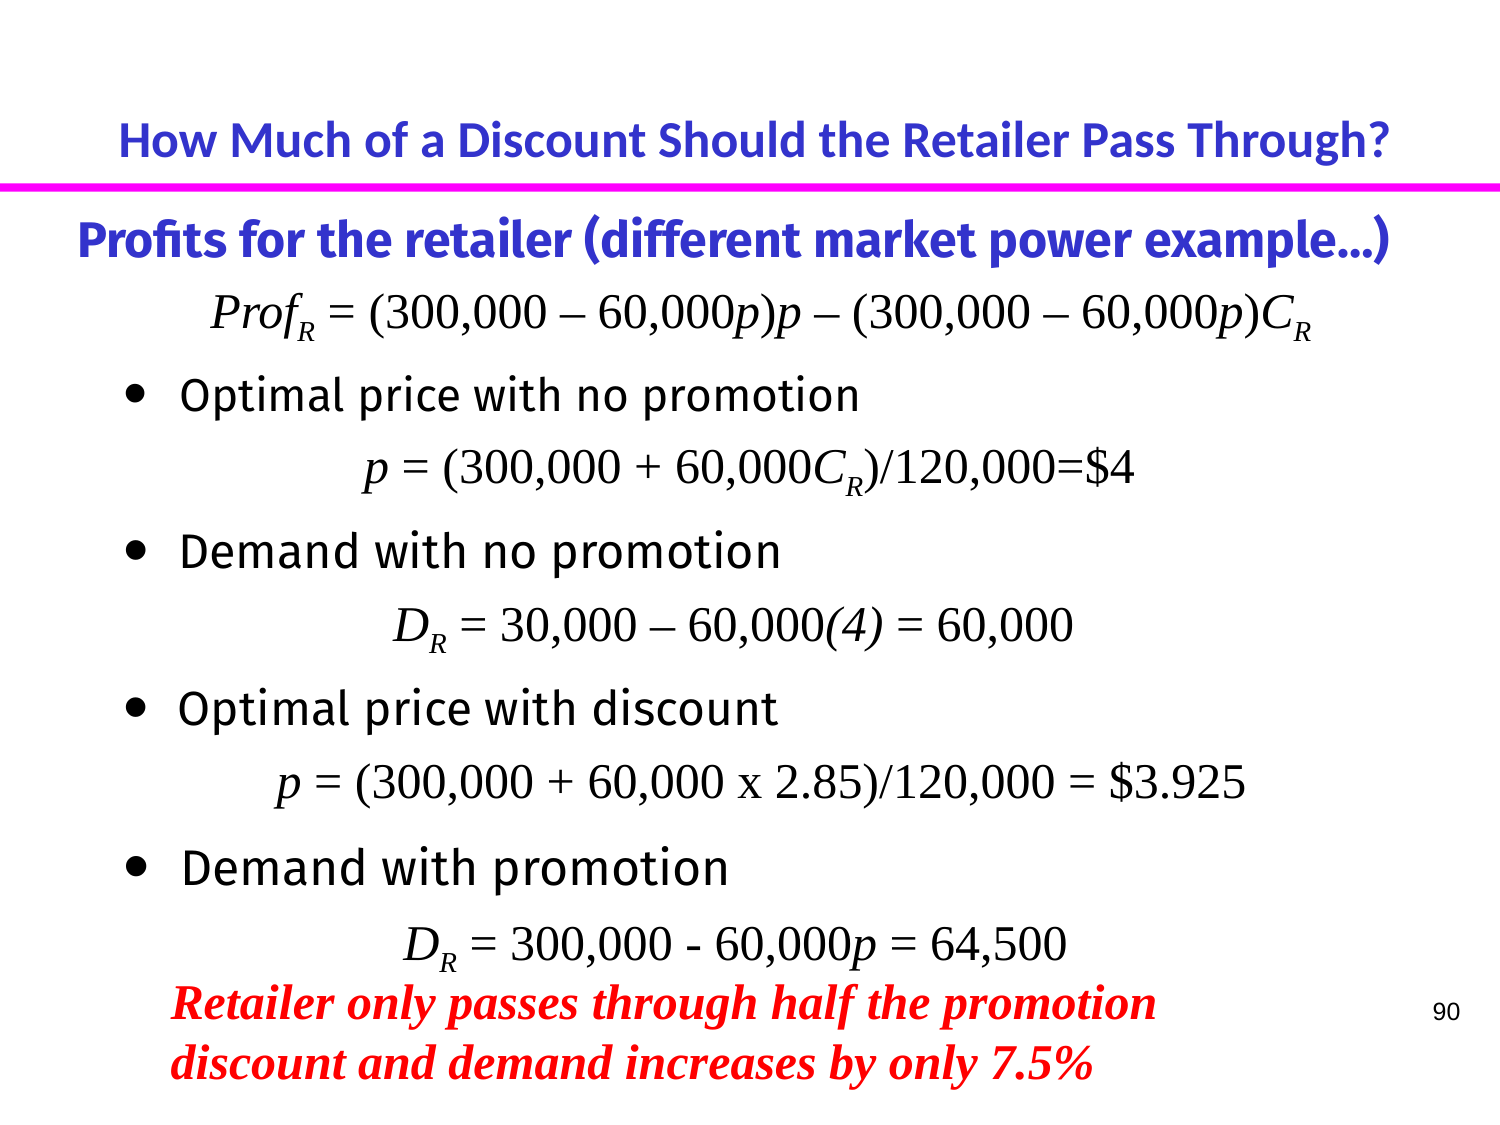

# How Much of a Discount Should the Retailer Pass Through?
Profits for the retailer (different market power example…)
ProfR = (300,000 – 60,000p)p – (300,000 – 60,000p)CR
Optimal price with no promotion
p = (300,000 + 60,000CR)/120,000=$4
Demand with no promotion
DR = 30,000 – 60,000(4) = 60,000
Optimal price with discount
p = (300,000 + 60,000 x 2.85)/120,000 = $3.925
Demand with promotion
DR = 300,000 - 60,000p = 64,500
Retailer only passes through half the promotion discount and demand increases by only 7.5%
90